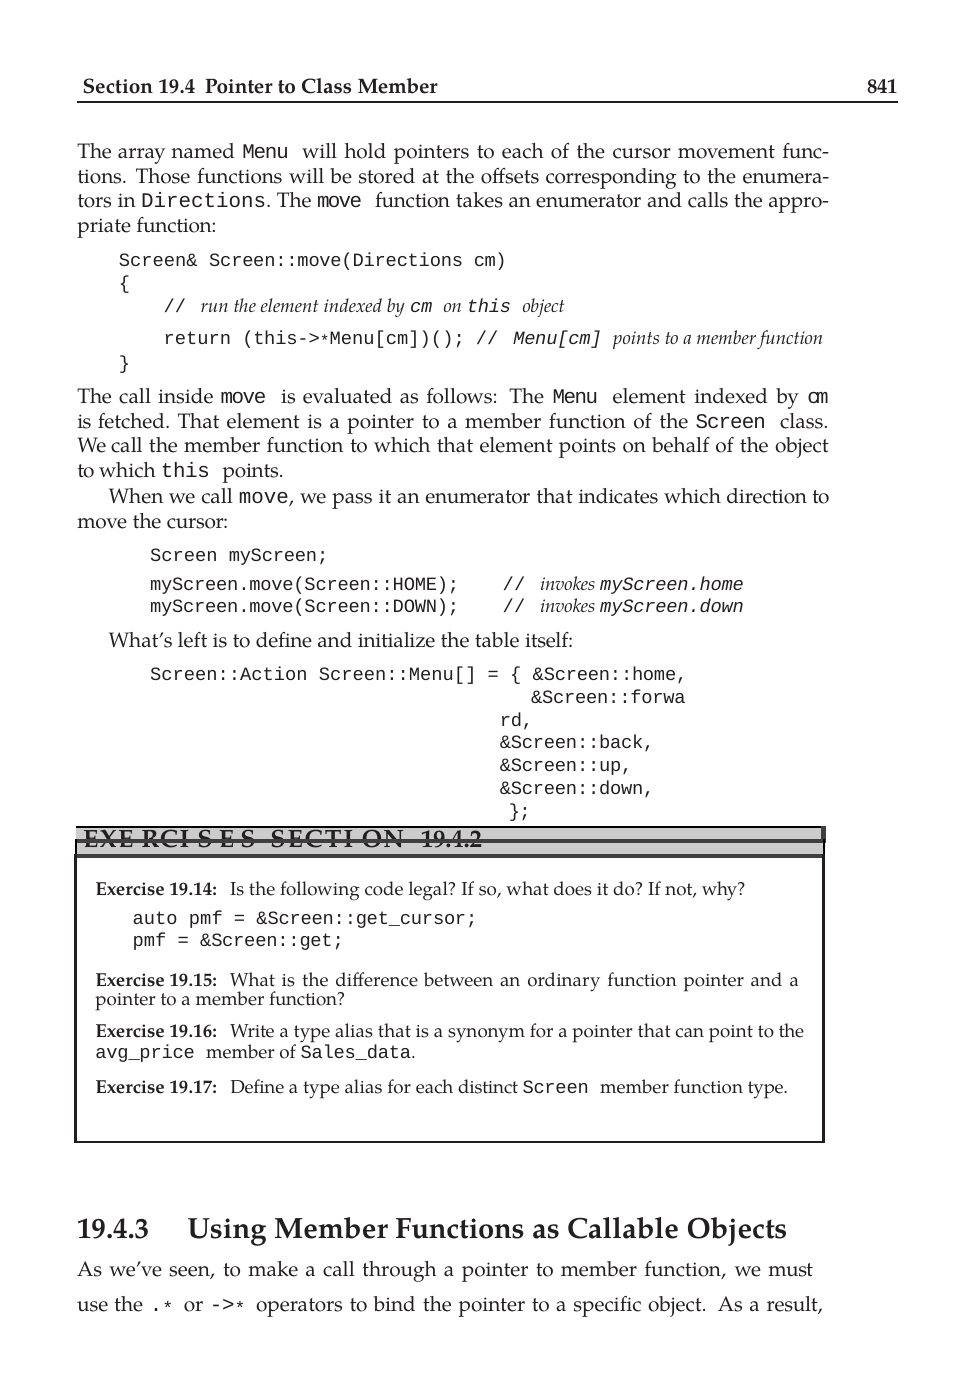

Section 19.4 Pointer to Class Member
841

The array named Menu will hold pointers to each of the cursor movement func- tions. Those functions will be stored at the offsets corresponding to the enumera- tors in Directions. The move function takes an enumerator and calls the appro- priate function:
Screen& Screen::move(Directions cm)
{
// run the element indexed by cm on this object
return (this->*Menu[cm])(); // Menu[cm] points to a member function
}
The call inside move is evaluated as follows: The Menu element indexed by cm is fetched. That element is a pointer to a member function of the Screen class. We call the member function to which that element points on behalf of the object to which this points.
When we call move, we pass it an enumerator that indicates which direction to move the cursor:
Screen myScreen;
myScreen.move(Screen::HOME);	// invokes myScreen.home
myScreen.move(Screen::DOWN);	// invokes myScreen.down
What’s left is to define and initialize the table itself:
Screen::Action Screen::Menu[] = { &Screen::home,
&Screen::forward, &Screen::back, &Screen::up, &Screen::down,
};
|  |
| --- |
| Exe rci s e s Secti on 19.4.2 |
| Exercise 19.14: Is the following code legal? If so, what does it do? If not, why? auto pmf = &Screen::get\_cursor; pmf = &Screen::get; Exercise 19.15: What is the difference between an ordinary function pointer and a pointer to a member function? Exercise 19.16: Write a type alias that is a synonym for a pointer that can point to the avg\_price member of Sales\_data. Exercise 19.17: Define a type alias for each distinct Screen member function type. |
19.4.3	Using Member Functions as Callable Objects
As we’ve seen, to make a call through a pointer to member function, we must use the .* or ->* operators to bind the pointer to a specific object. As a result,